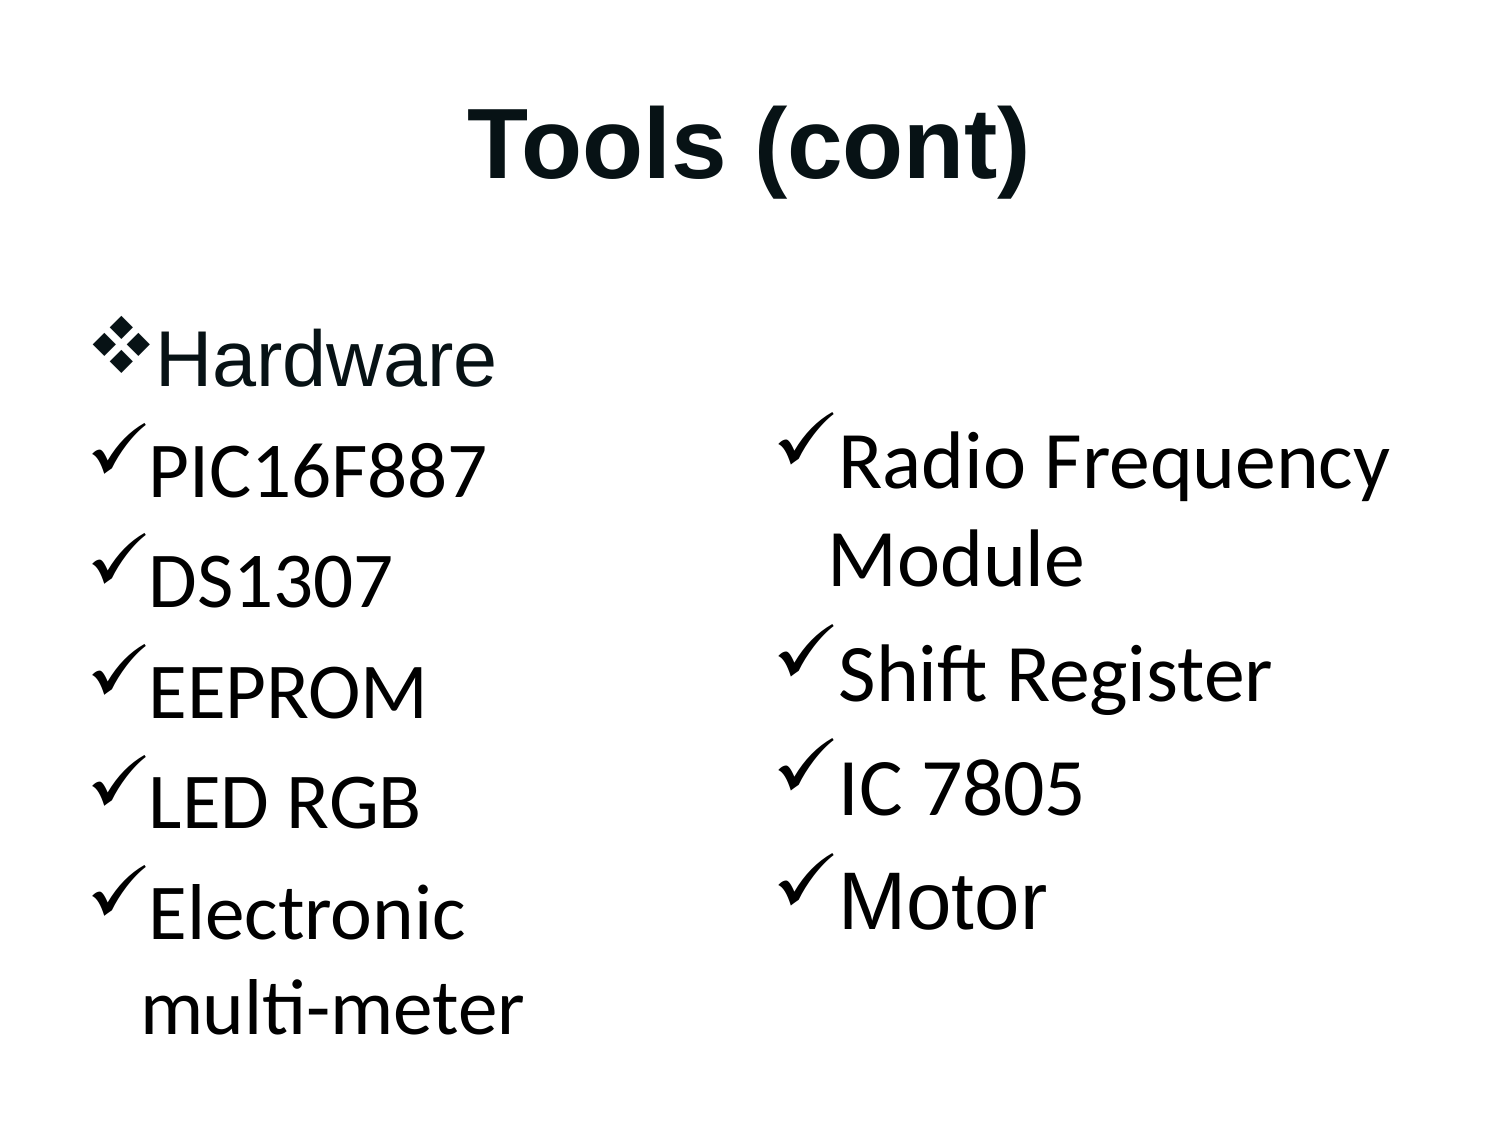

# Tools (cont)
Hardware
PIC16F887
DS1307
EEPROM
LED RGB
Electronic multi-meter

Radio Frequency Module
Shift Register
IC 7805
Motor